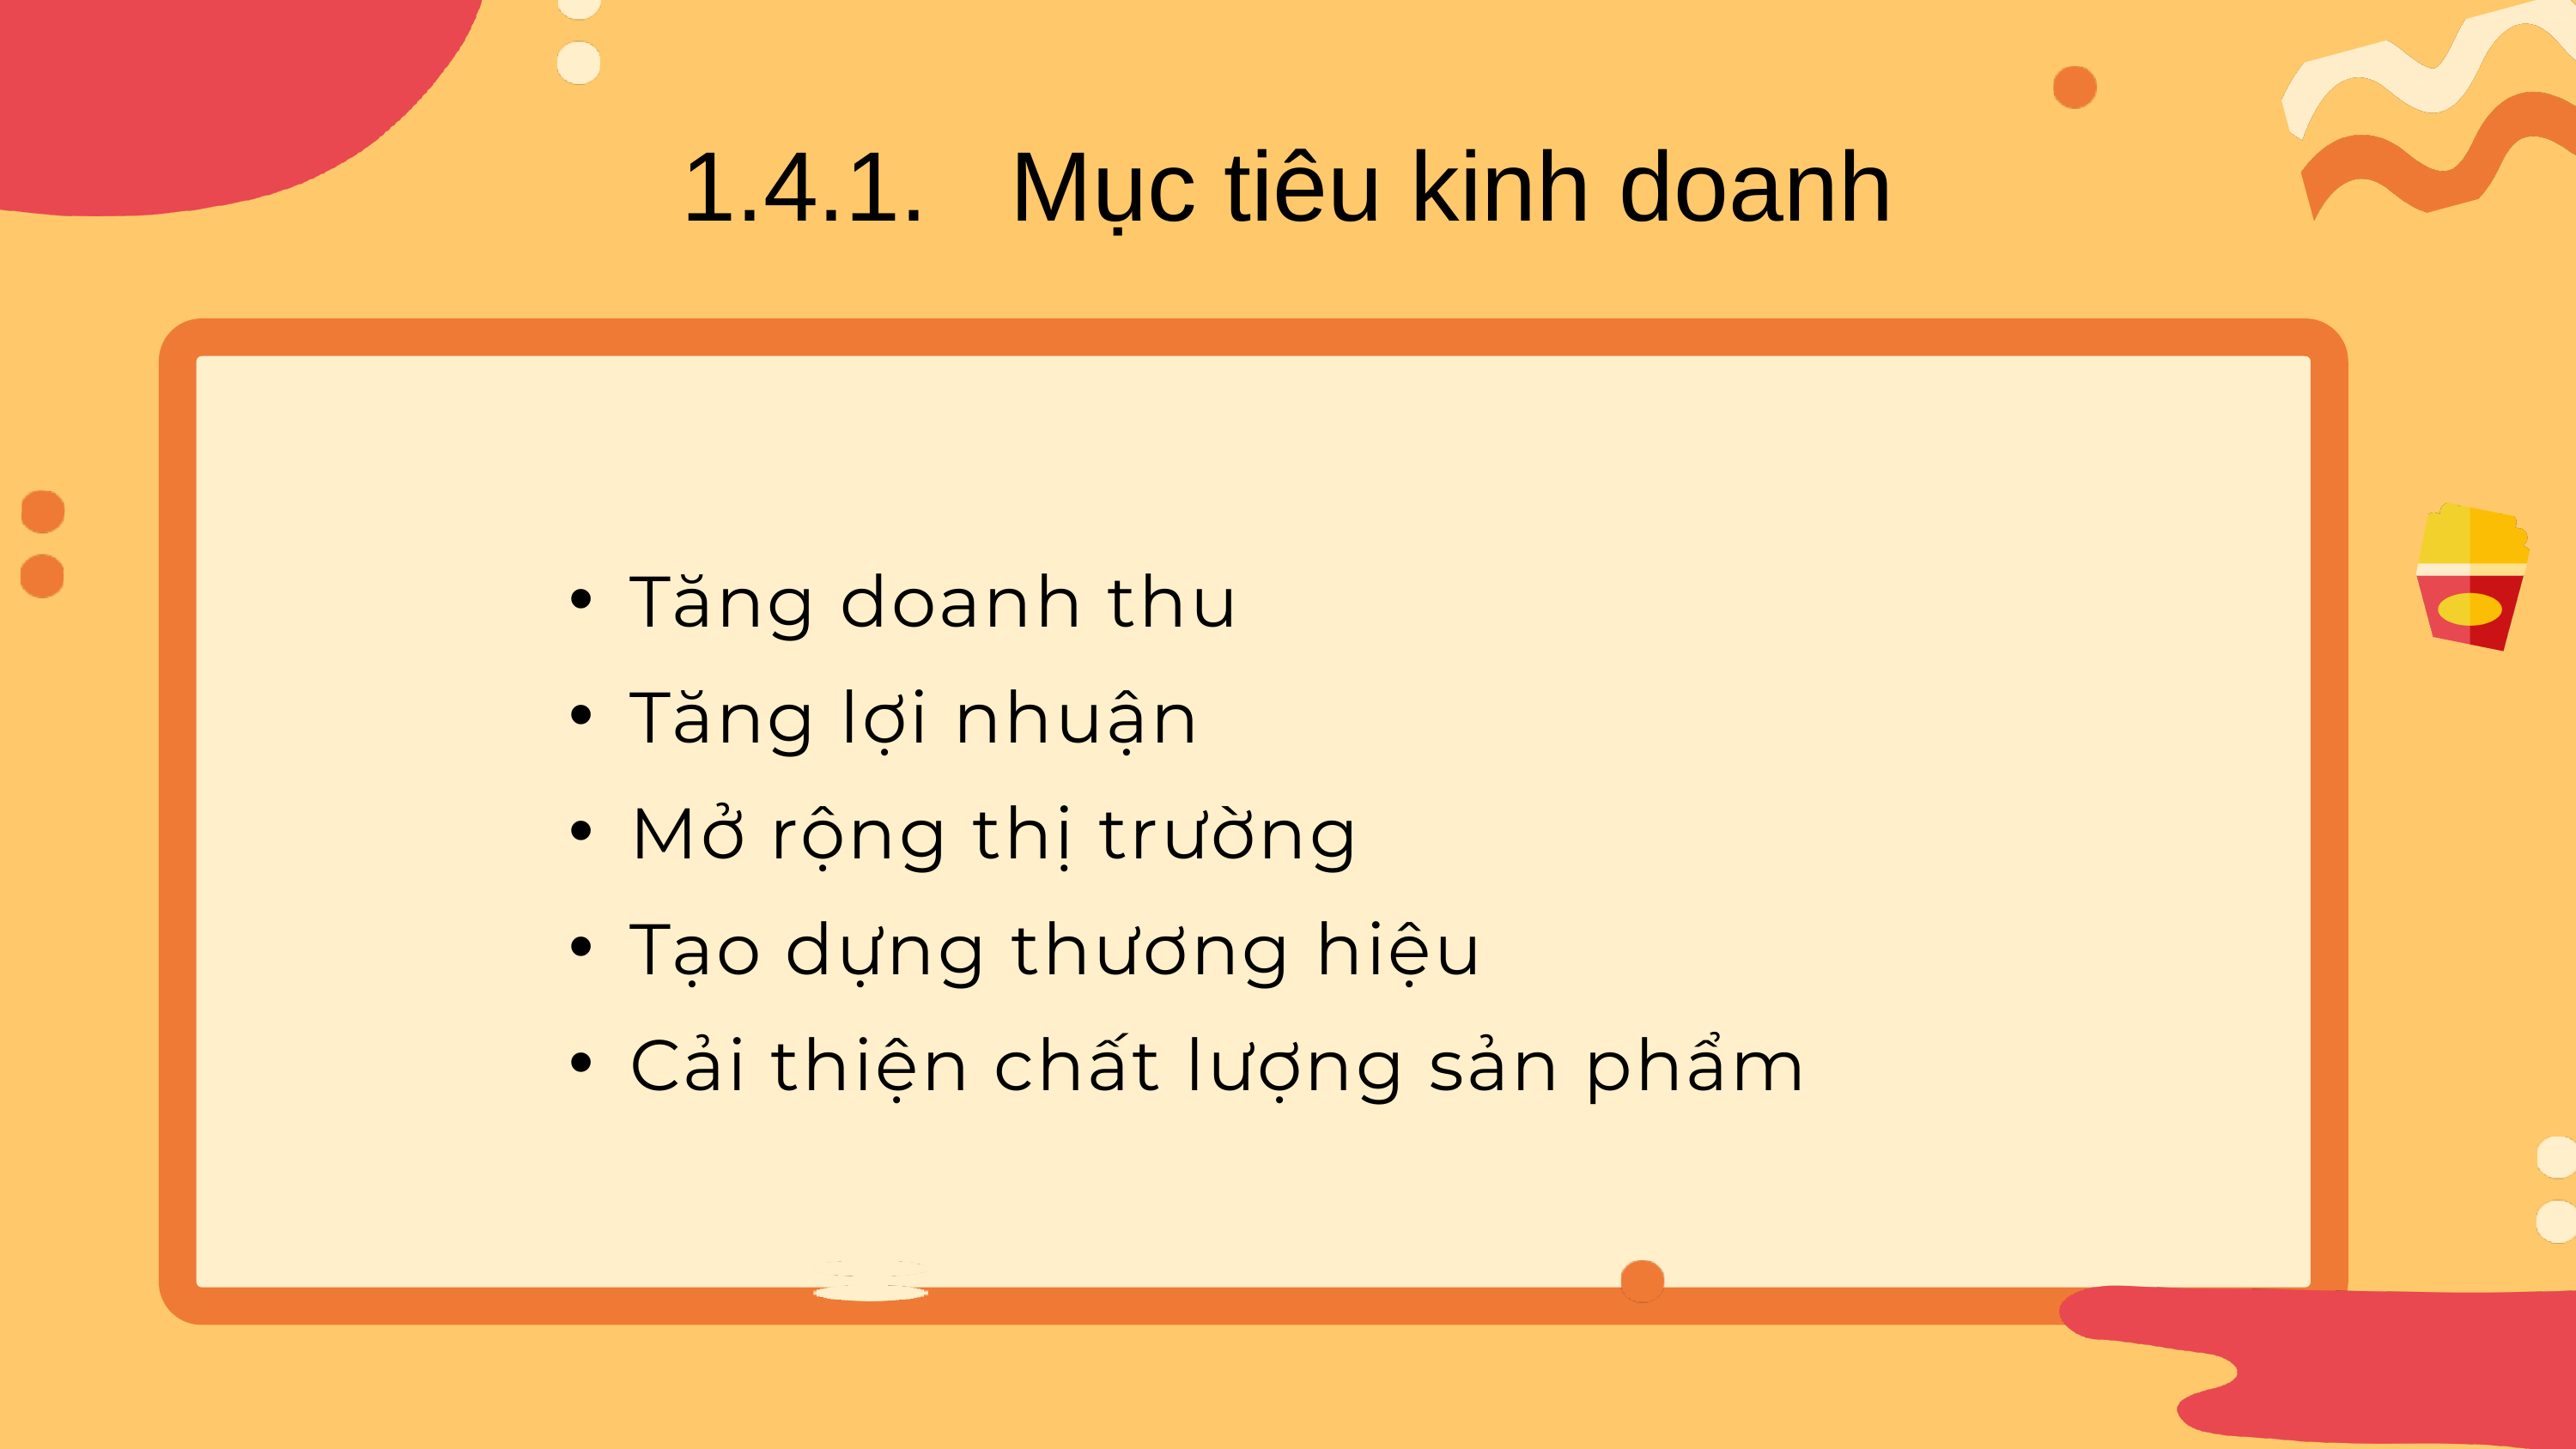

1.4.1.   Mục tiêu kinh doanh

Tăng doanh thu
Tăng lợi nhuận
Mở rộng thị trường
Tạo dựng thương hiệu
Cải thiện chất lượng sản phẩm